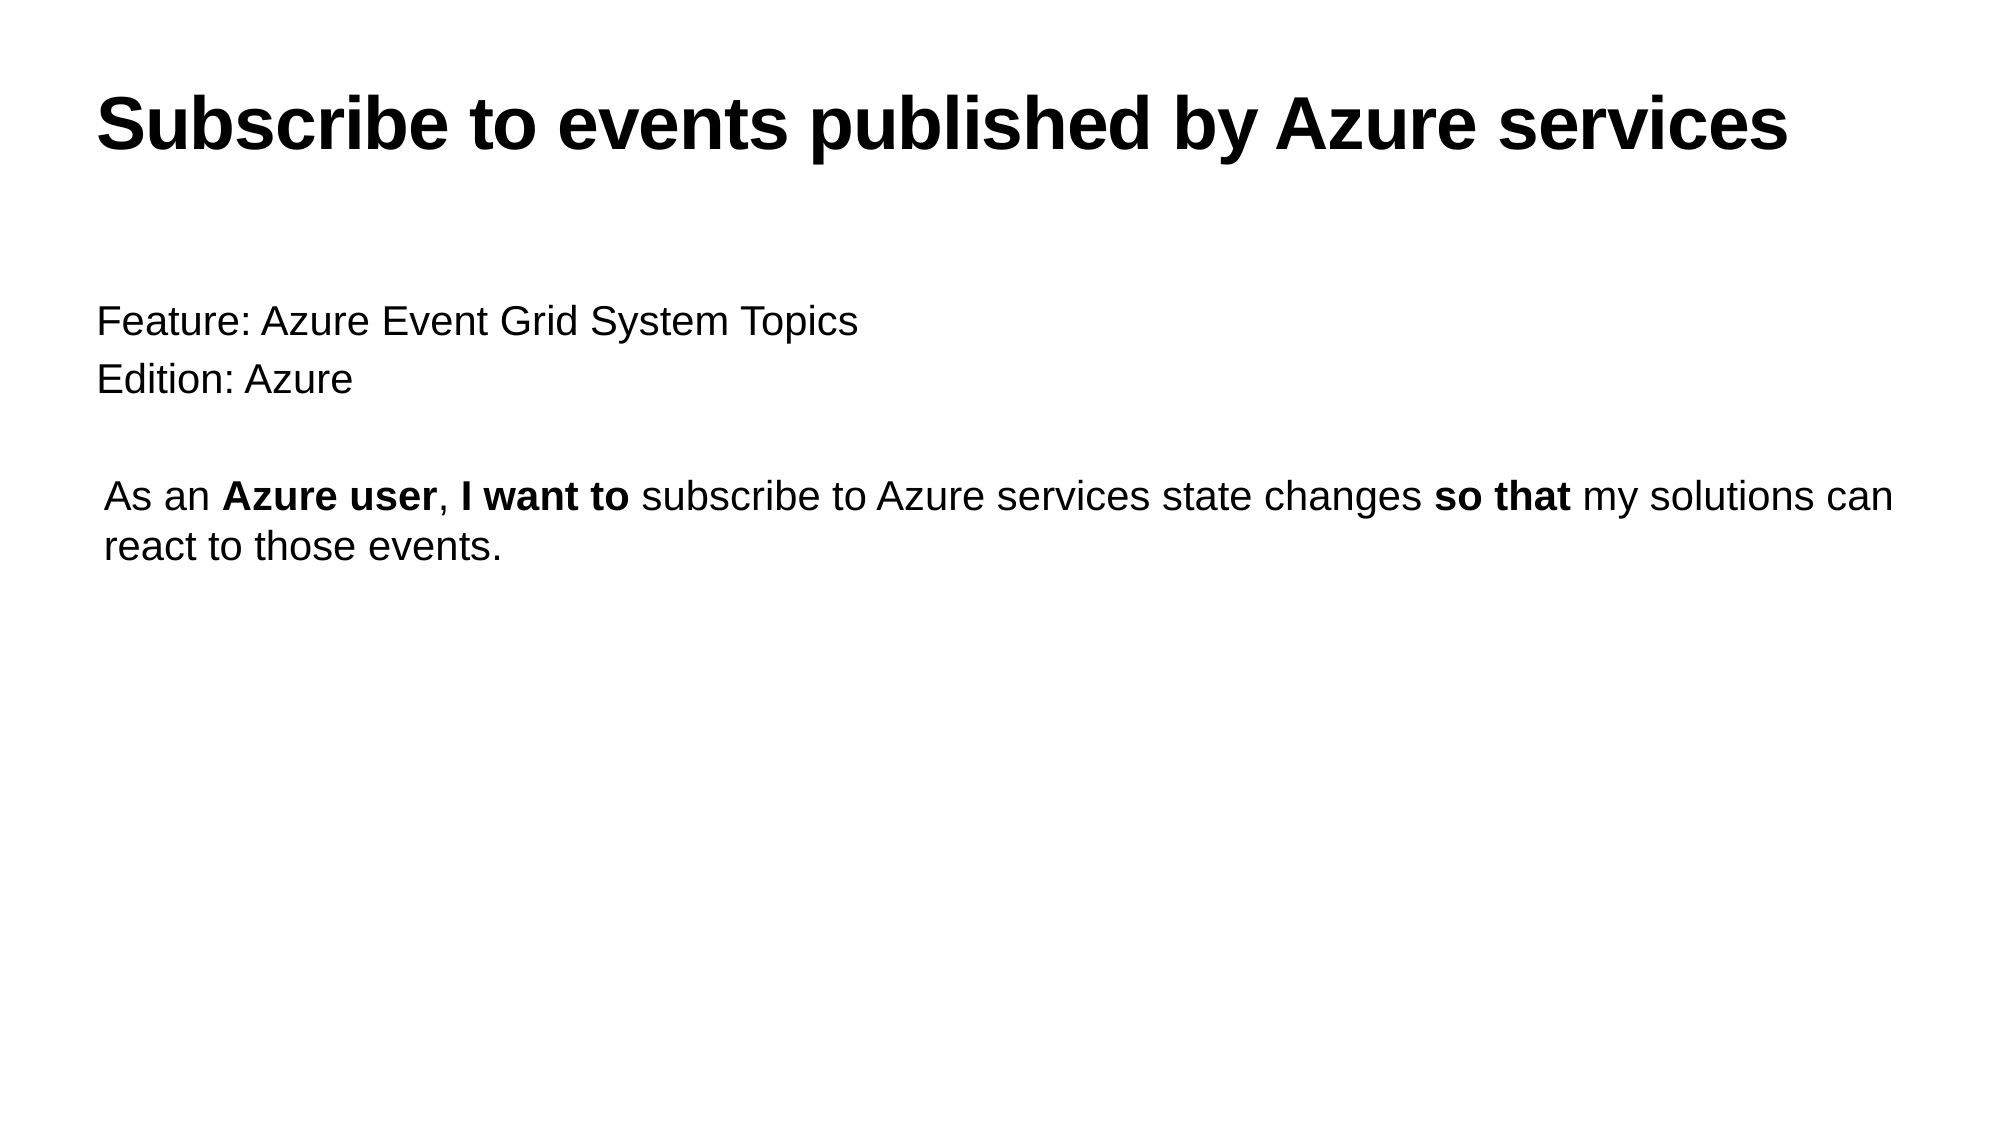

# Subscribe to events published by Azure services

Feature: Azure Event Grid System Topics
Edition: Azure

As an Azure user, I want to subscribe to Azure services state changes so that my solutions can react to those events.